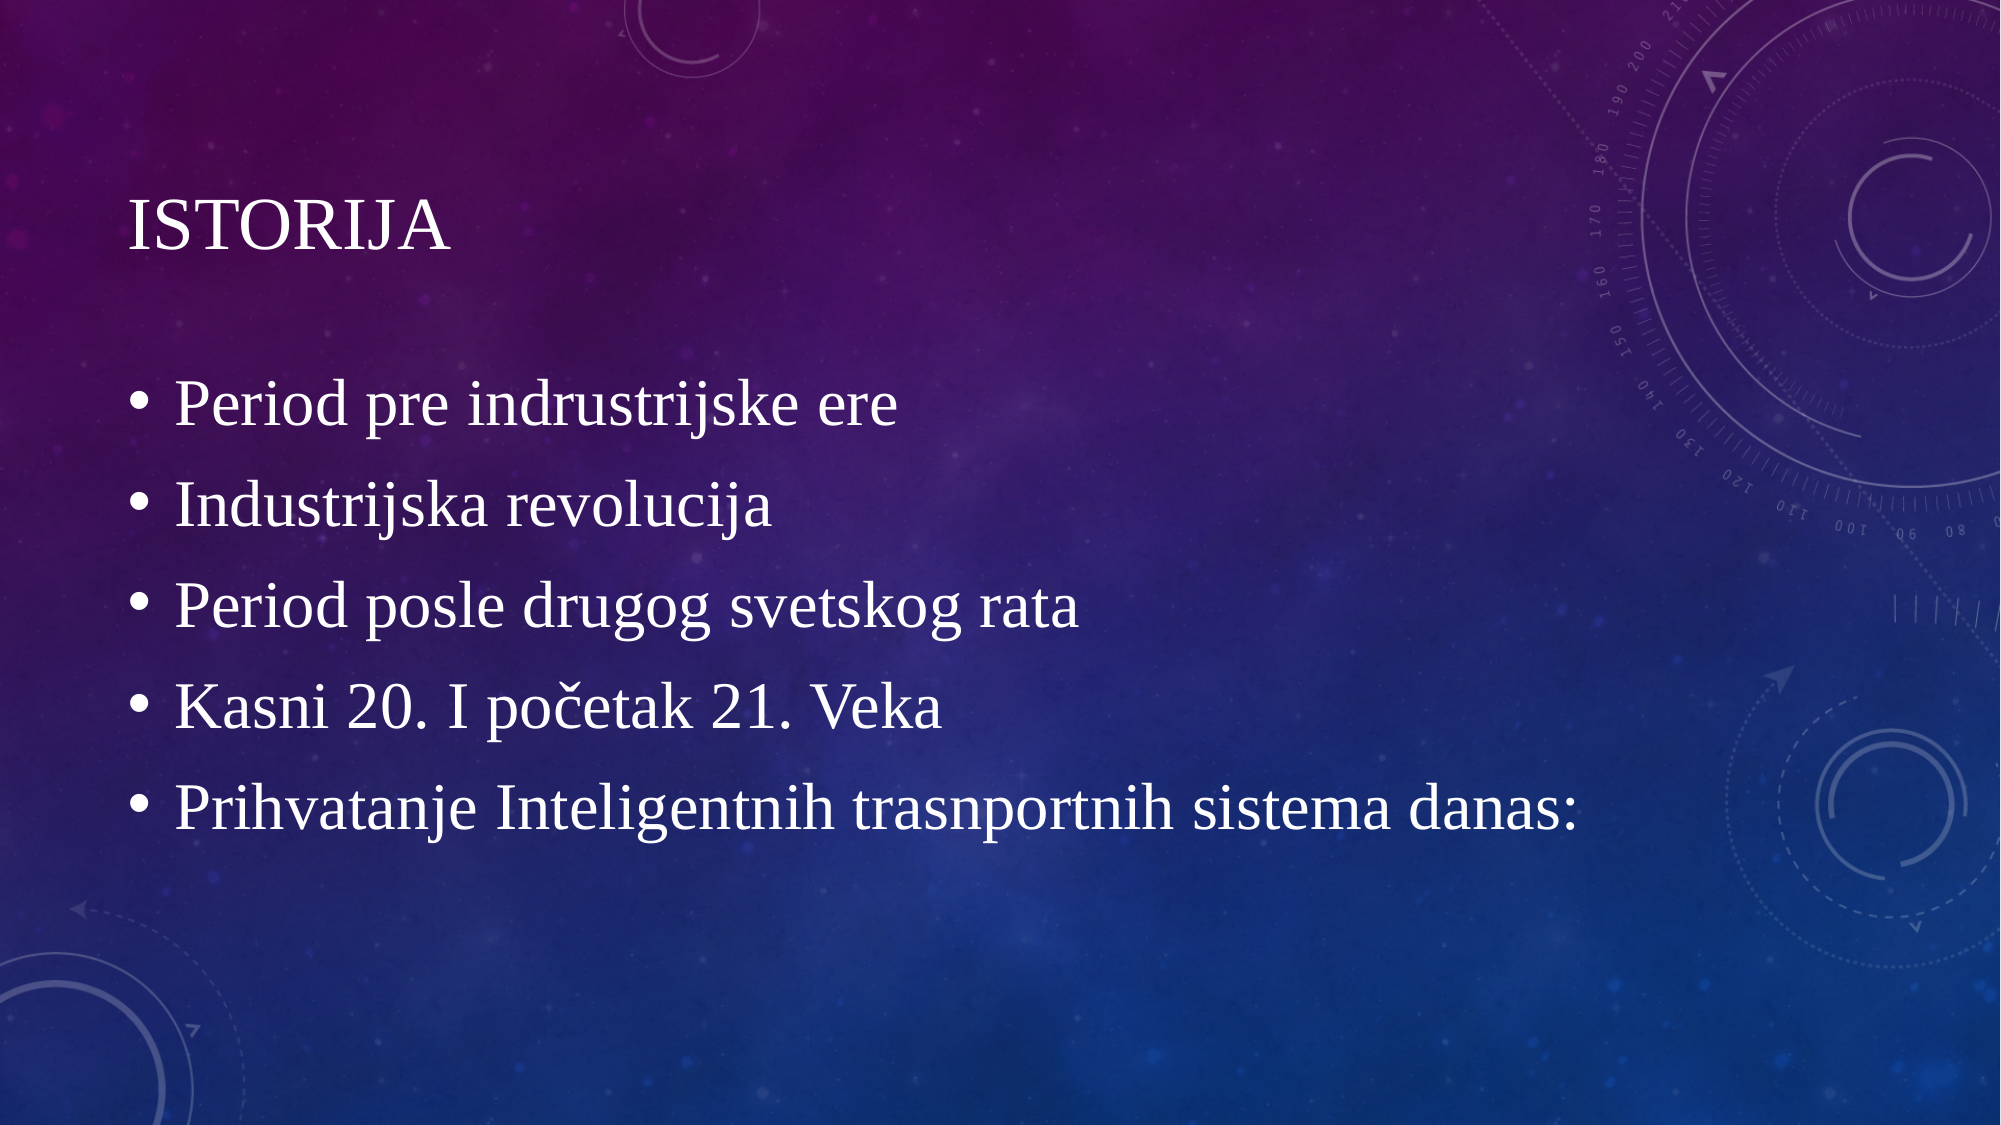

# Istorija
Period pre indrustrijske ere
Industrijska revolucija
Period posle drugog svetskog rata
Kasni 20. I početak 21. Veka
Prihvatanje Inteligentnih trasnportnih sistema danas: